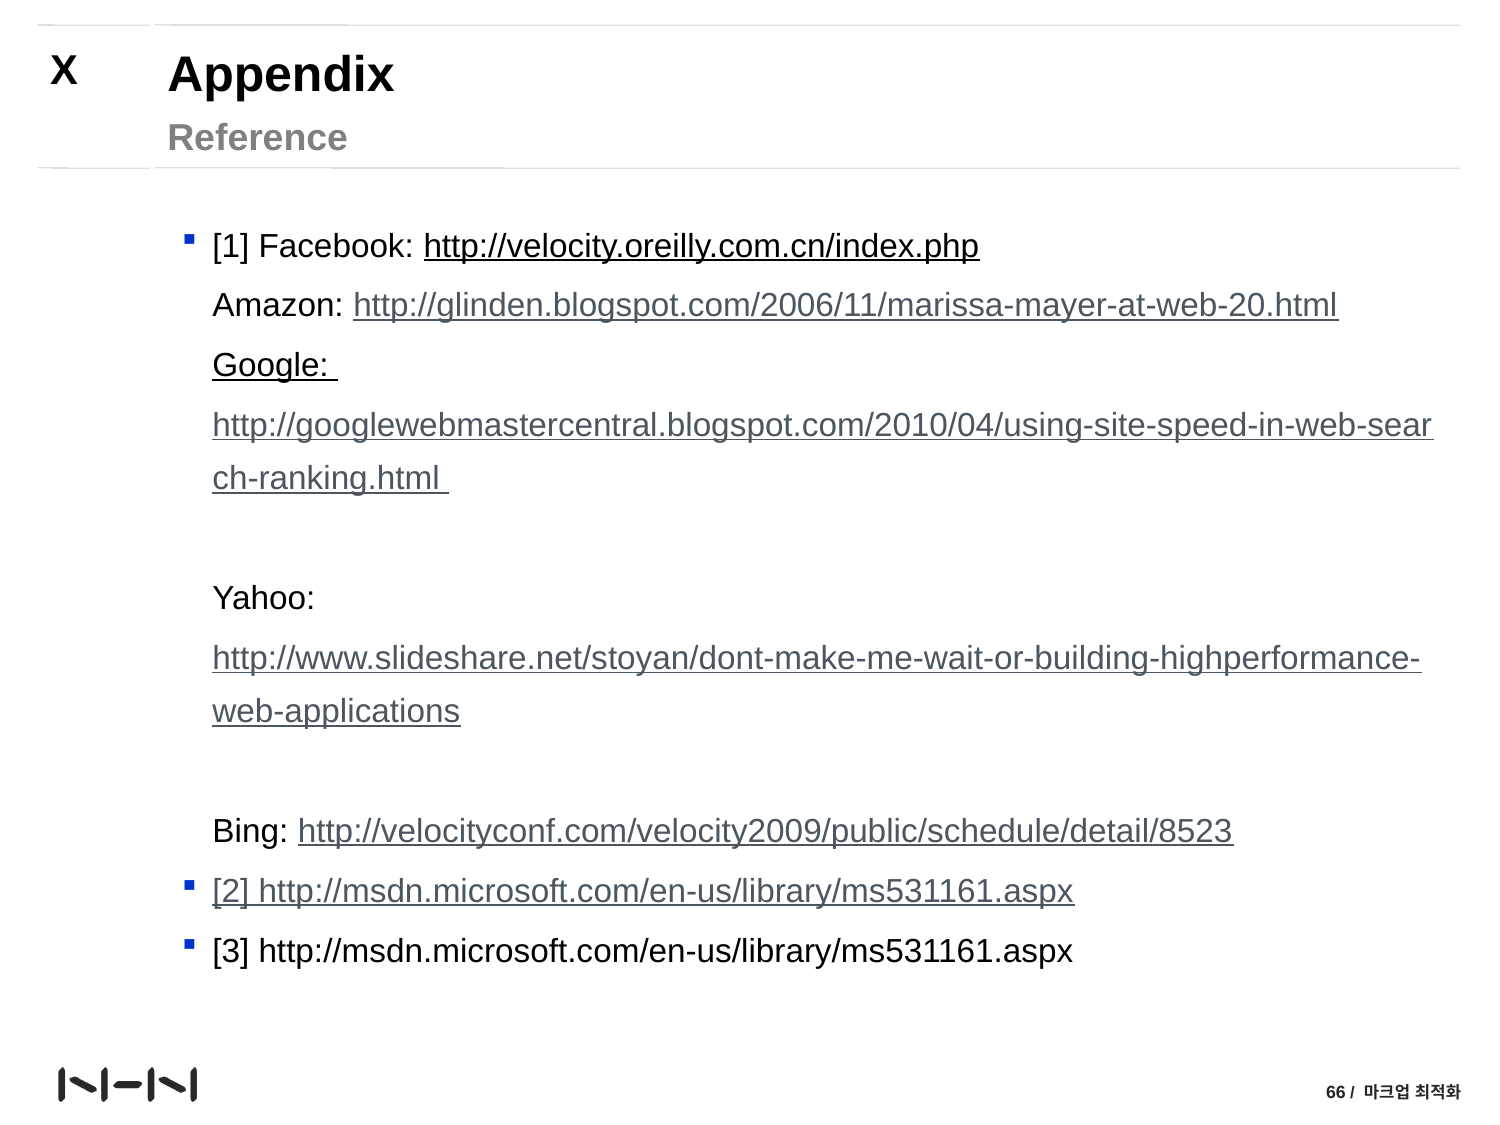

X
# Appendix
Reference

[1] Facebook: http://velocity.oreilly.com.cn/index.php
Amazon: http://glinden.blogspot.com/2006/11/marissa-mayer-at-web-20.html
Google: http://googlewebmastercentral.blogspot.com/2010/04/using-site-speed-in-web-search-ranking.html
Yahoo: http://www.slideshare.net/stoyan/dont-make-me-wait-or-building-highperformance-web-applications
Bing: http://velocityconf.com/velocity2009/public/schedule/detail/8523
[2] http://msdn.microsoft.com/en-us/library/ms531161.aspx
[3] http://msdn.microsoft.com/en-us/library/ms531161.aspx